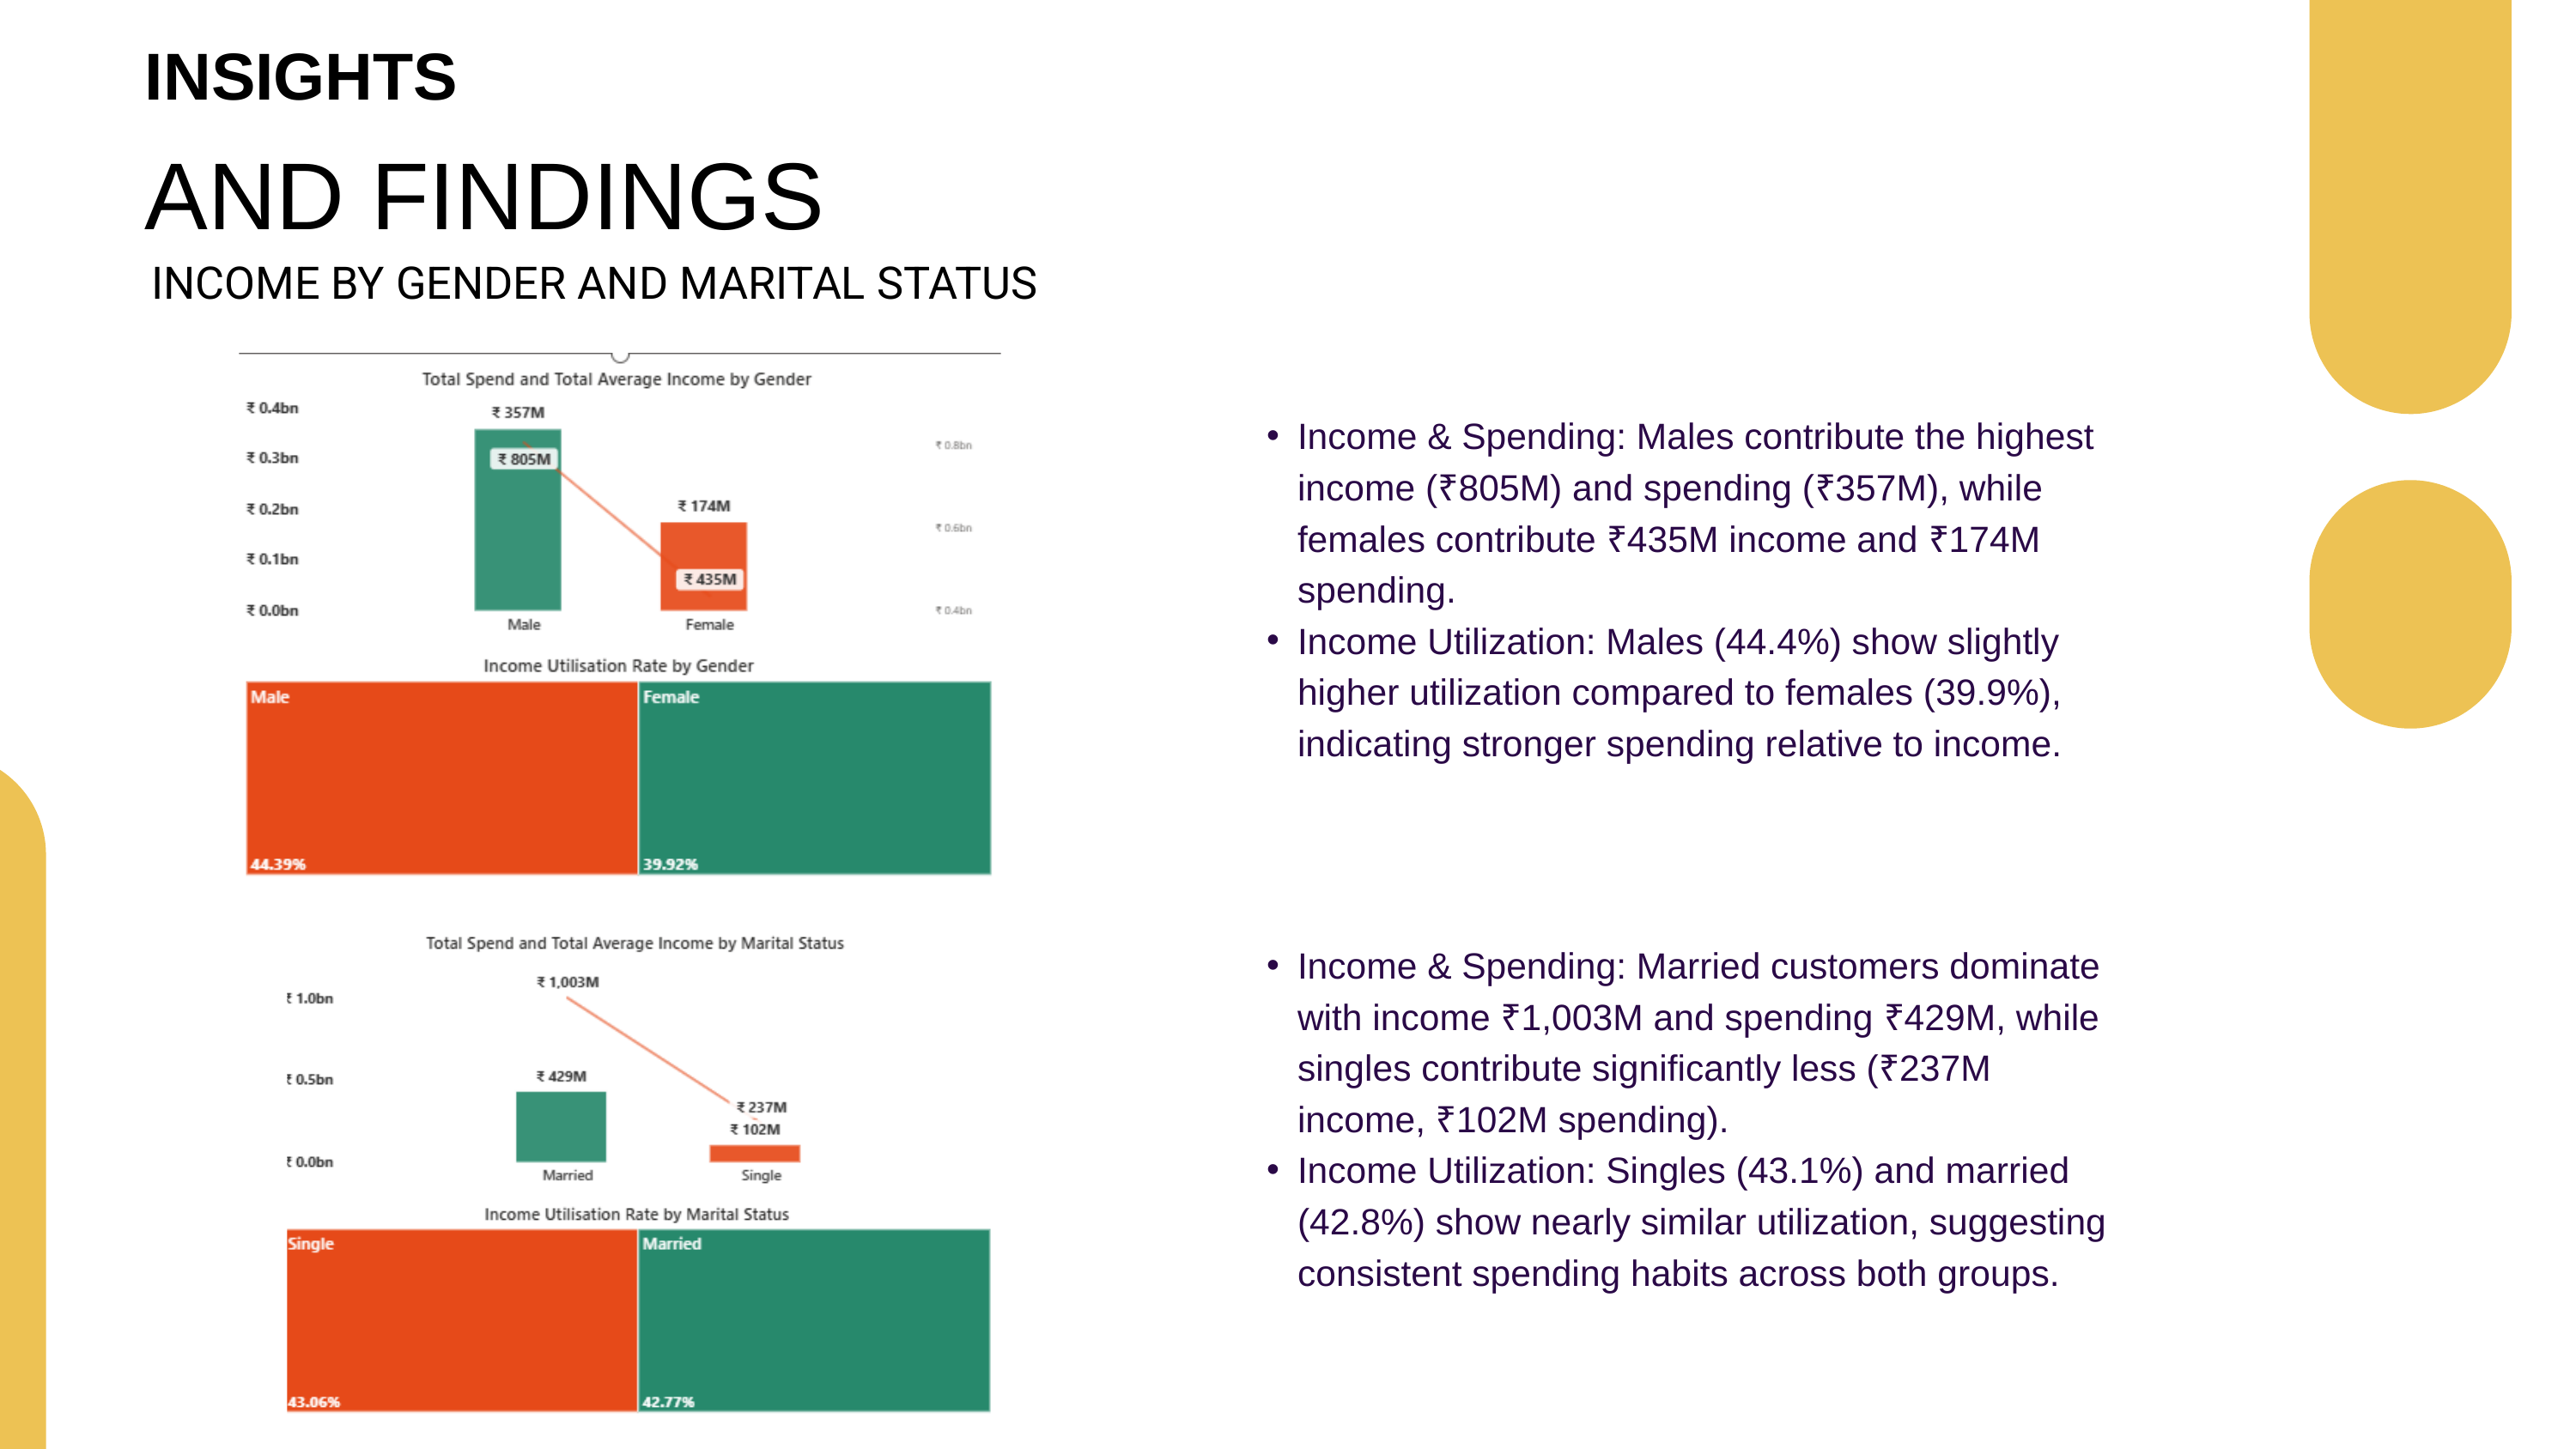

INSIGHTS
AND FINDINGS
INCOME BY GENDER AND MARITAL STATUS

Income & Spending: Males contribute the highest income (₹805M) and spending (₹357M), while females contribute ₹435M income and ₹174M spending.
Income Utilization: Males (44.4%) show slightly higher utilization compared to females (39.9%), indicating stronger spending relative to income.

Income & Spending: Married customers dominate with income ₹1,003M and spending ₹429M, while singles contribute significantly less (₹237M income, ₹102M spending).
Income Utilization: Singles (43.1%) and married (42.8%) show nearly similar utilization, suggesting consistent spending habits across both groups.